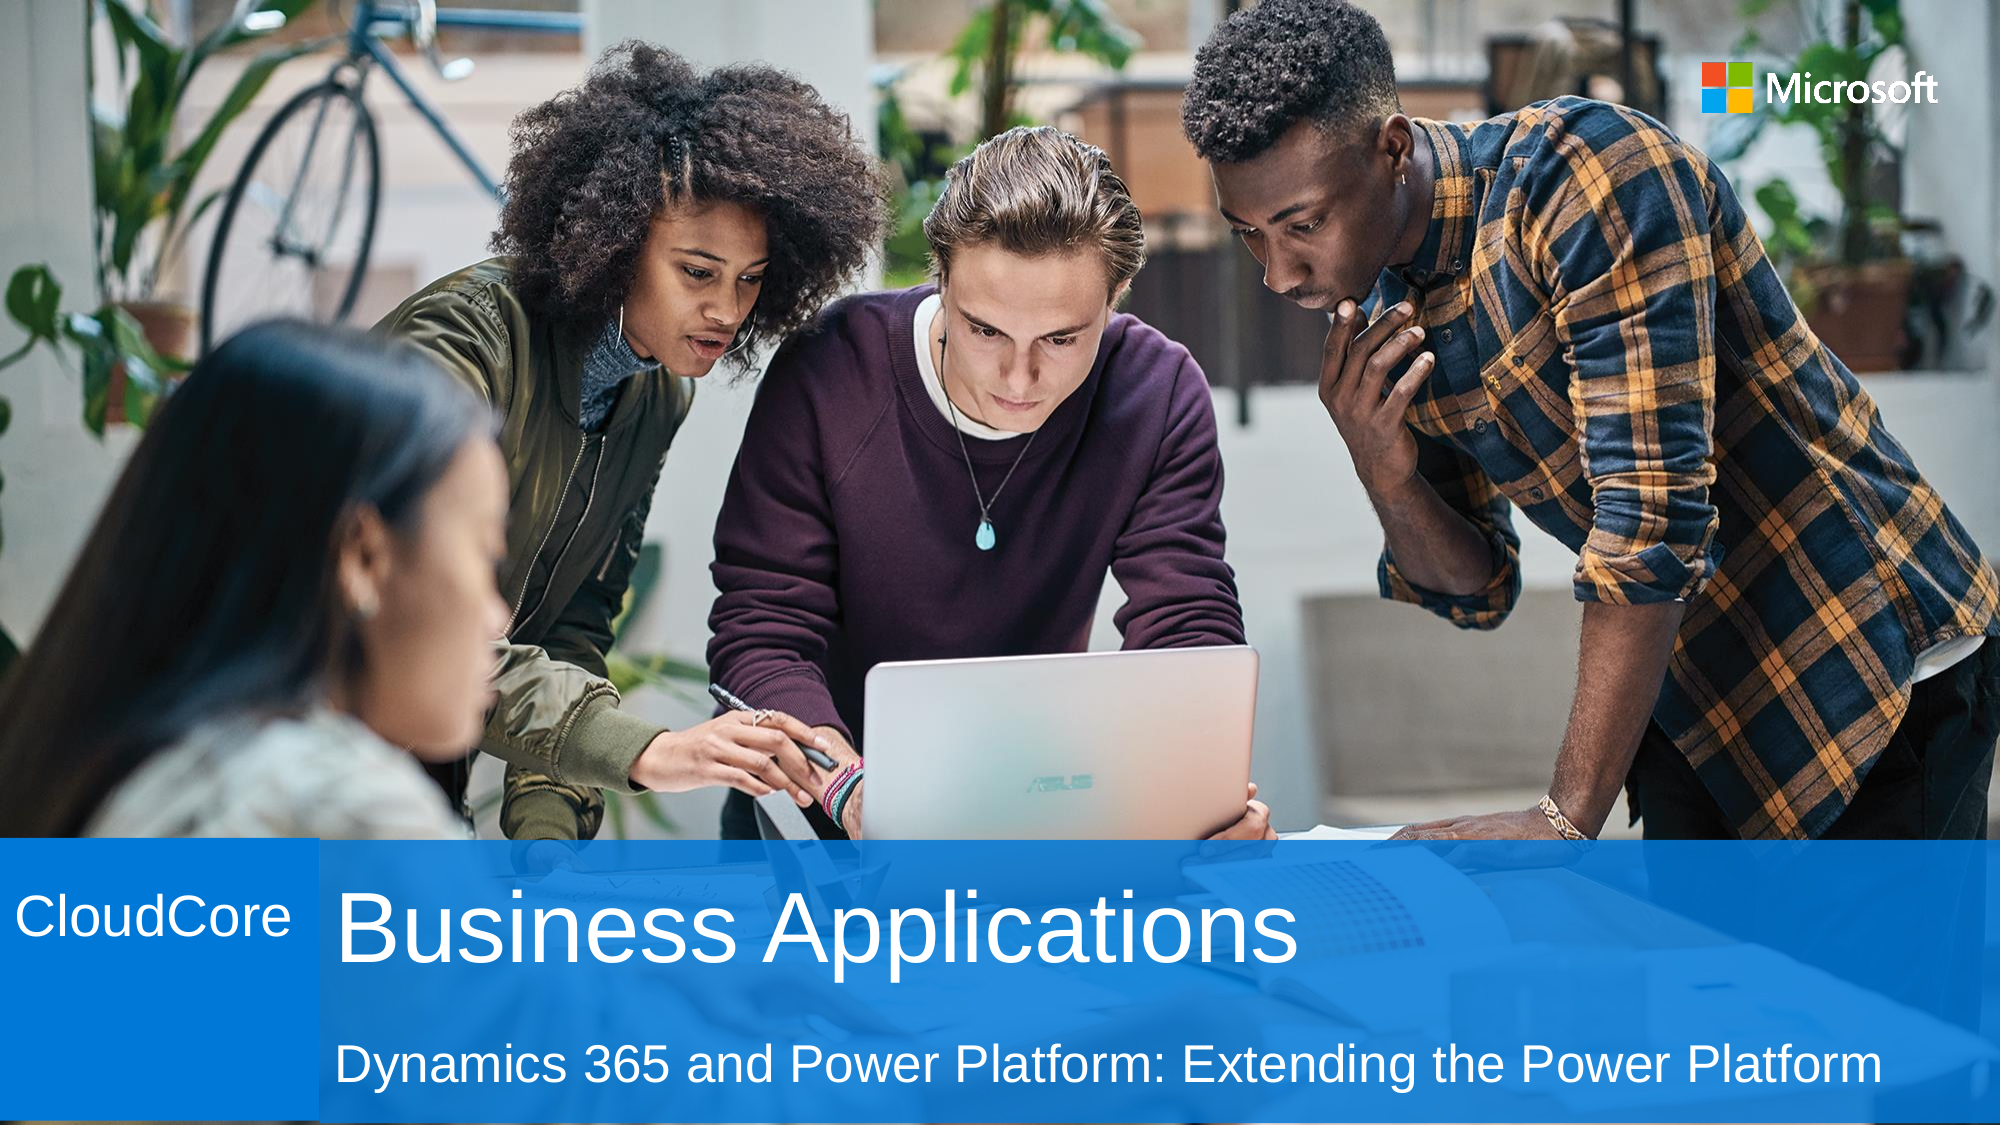

# Business Applications
Dynamics 365 and Power Platform: Extending the Power Platform